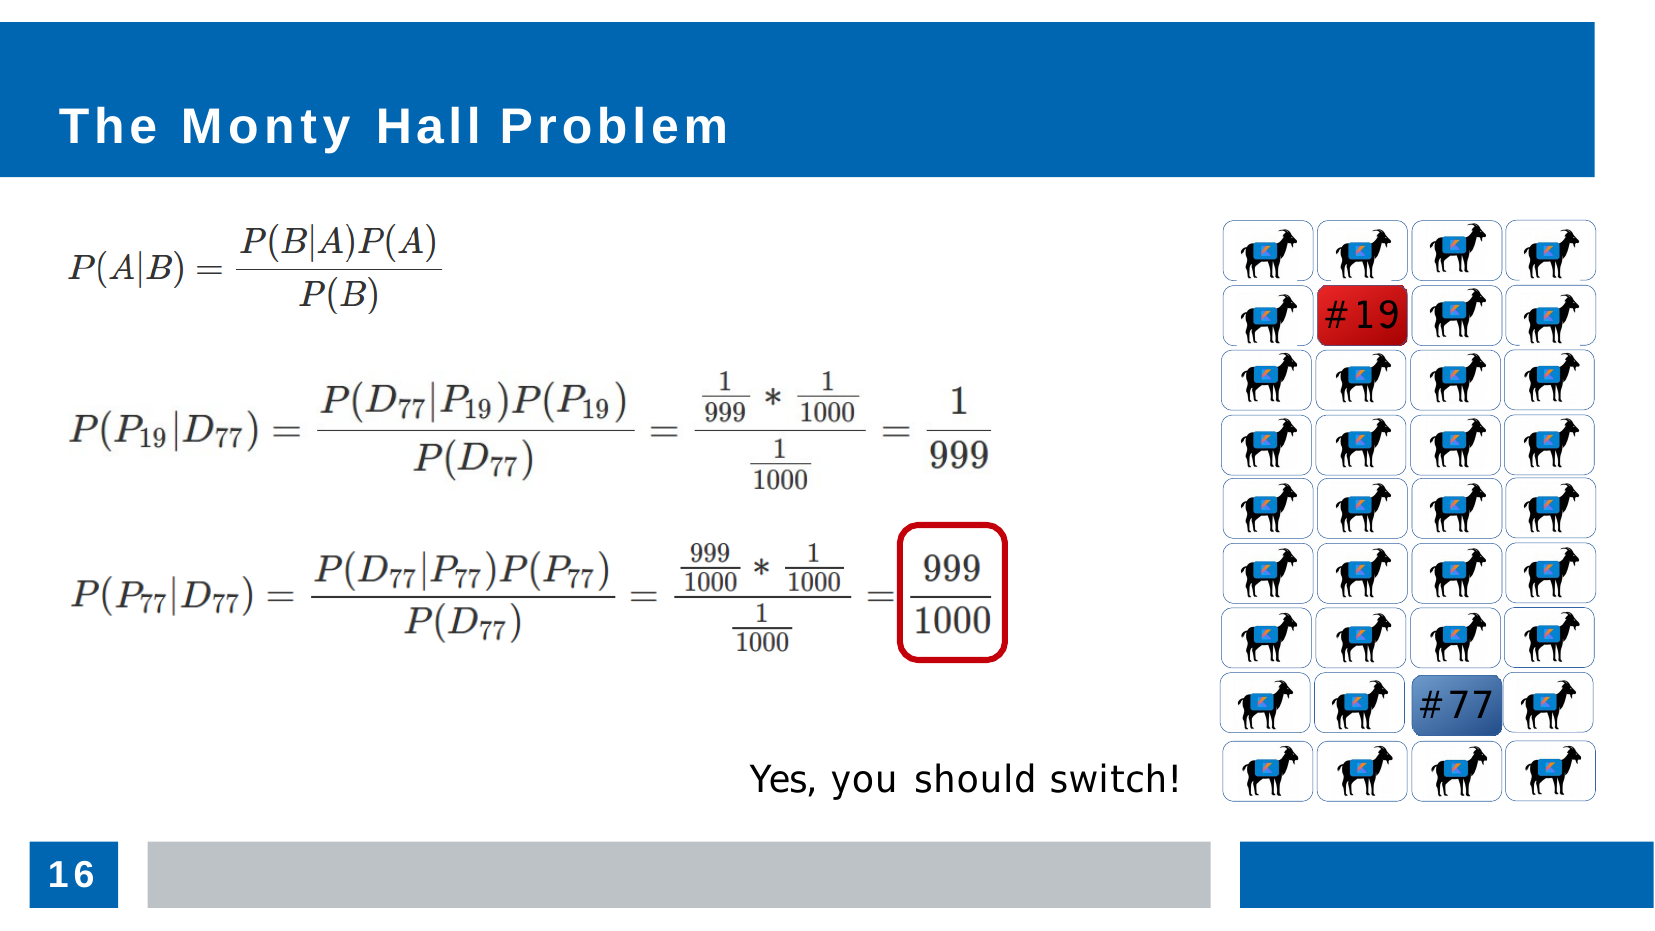

# The Monty Hall Problem

#19

#77

Yes, you should switch!

16